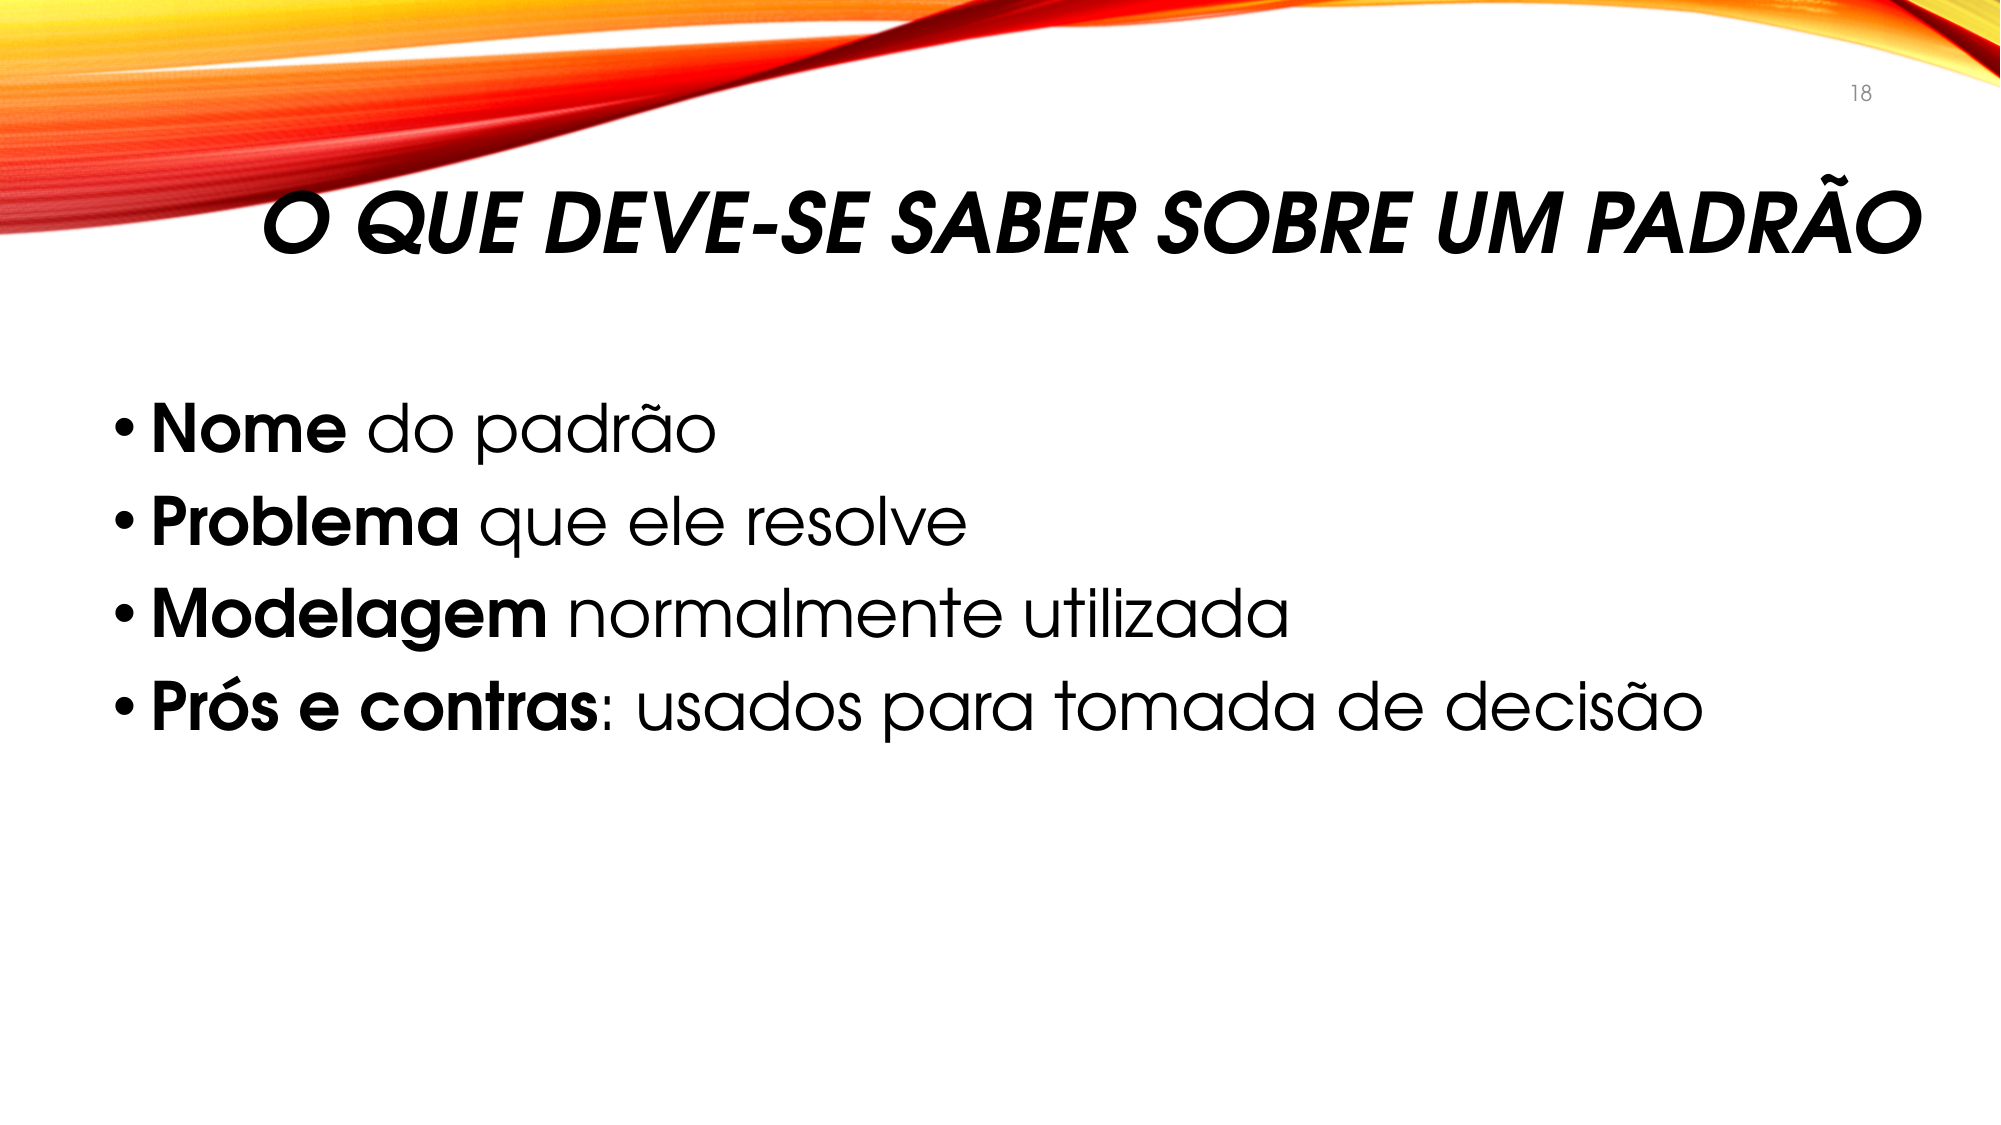

18
# O que deve-se saber sobre um padrão
Nome do padrão
Problema que ele resolve
Modelagem normalmente utilizada
Prós e contras: usados para tomada de decisão